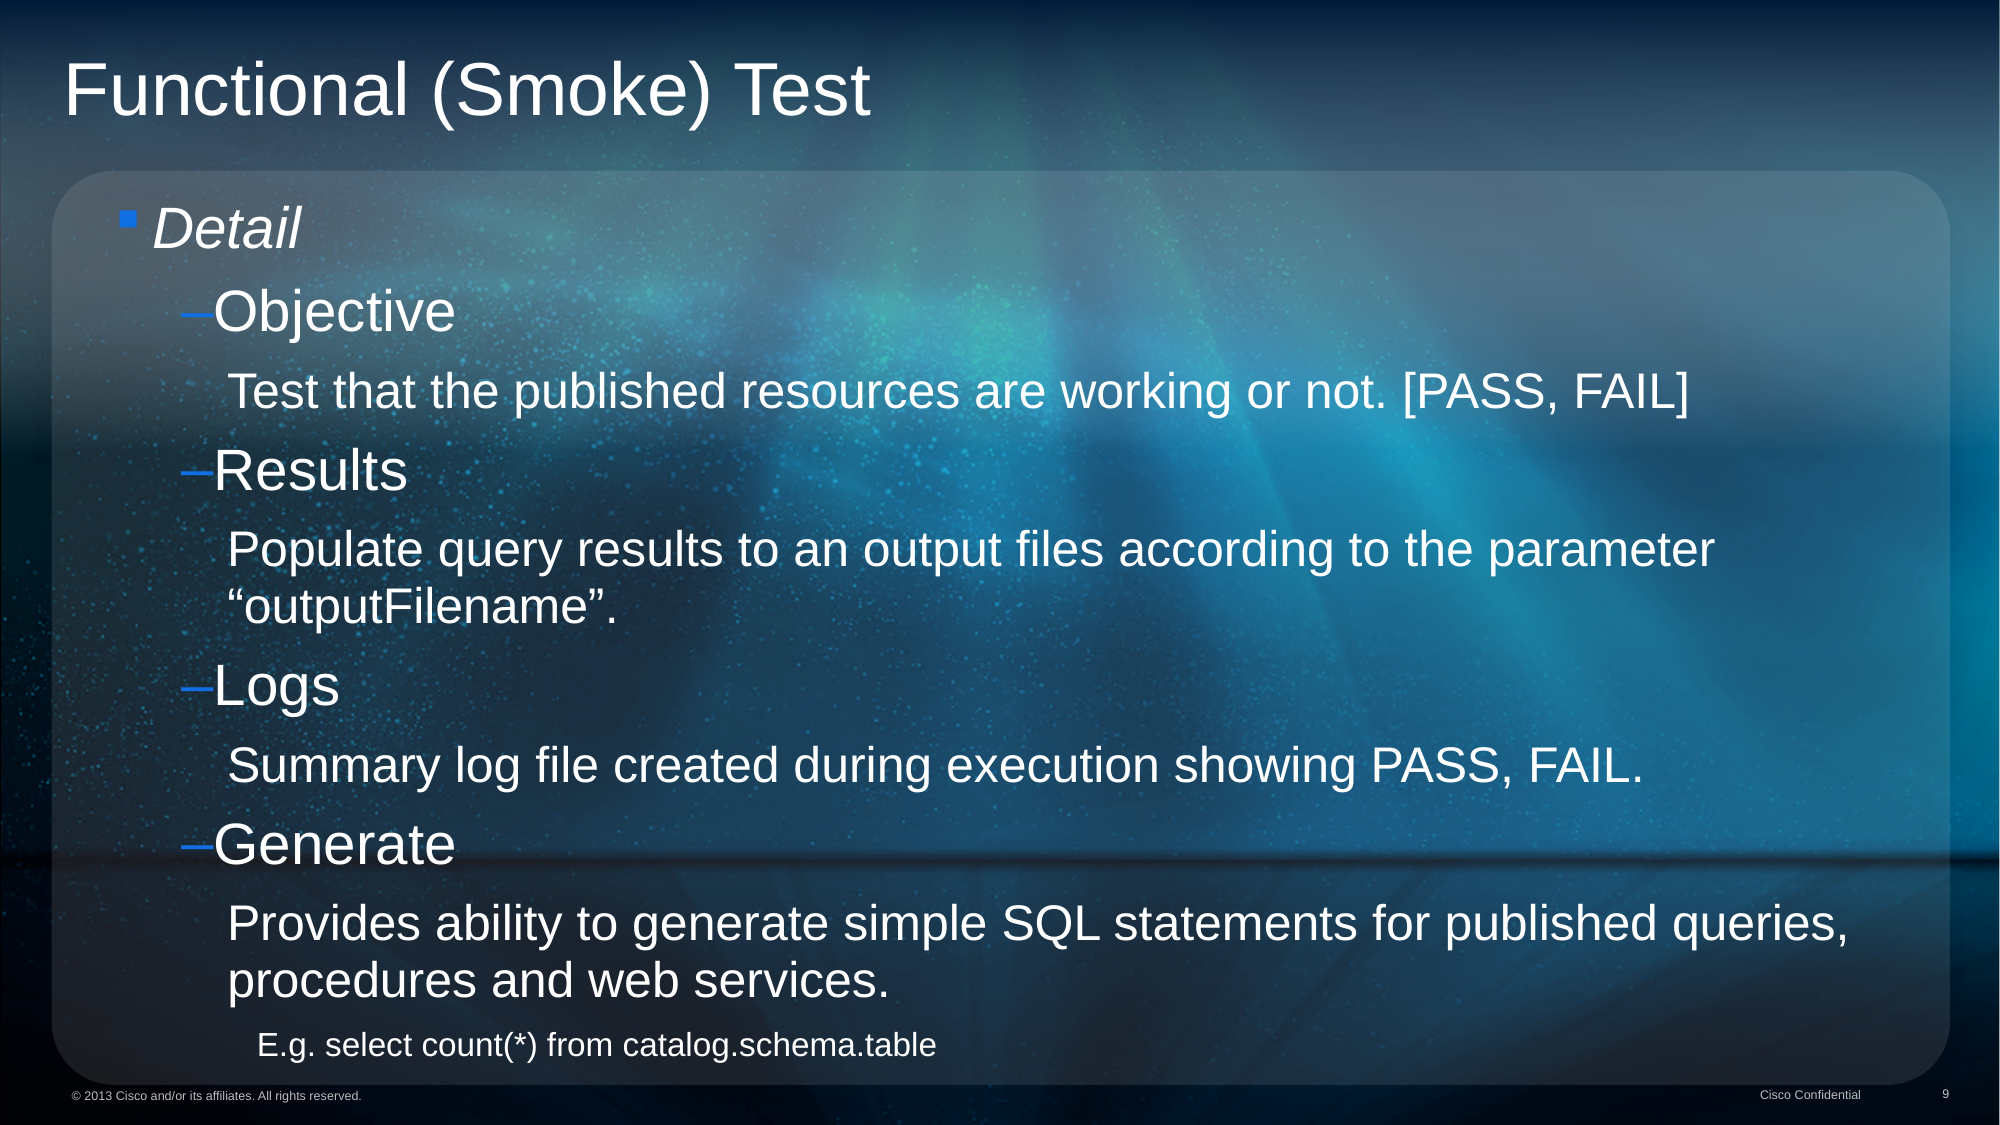

Functional (Smoke) Test

Detail
Objective
Test that the published resources are working or not. [PASS, FAIL]
Results
Populate query results to an output files according to the parameter “outputFilename”.
Logs
Summary log file created during execution showing PASS, FAIL.
Generate
Provides ability to generate simple SQL statements for published queries, procedures and web services.
E.g. select count(*) from catalog.schema.table